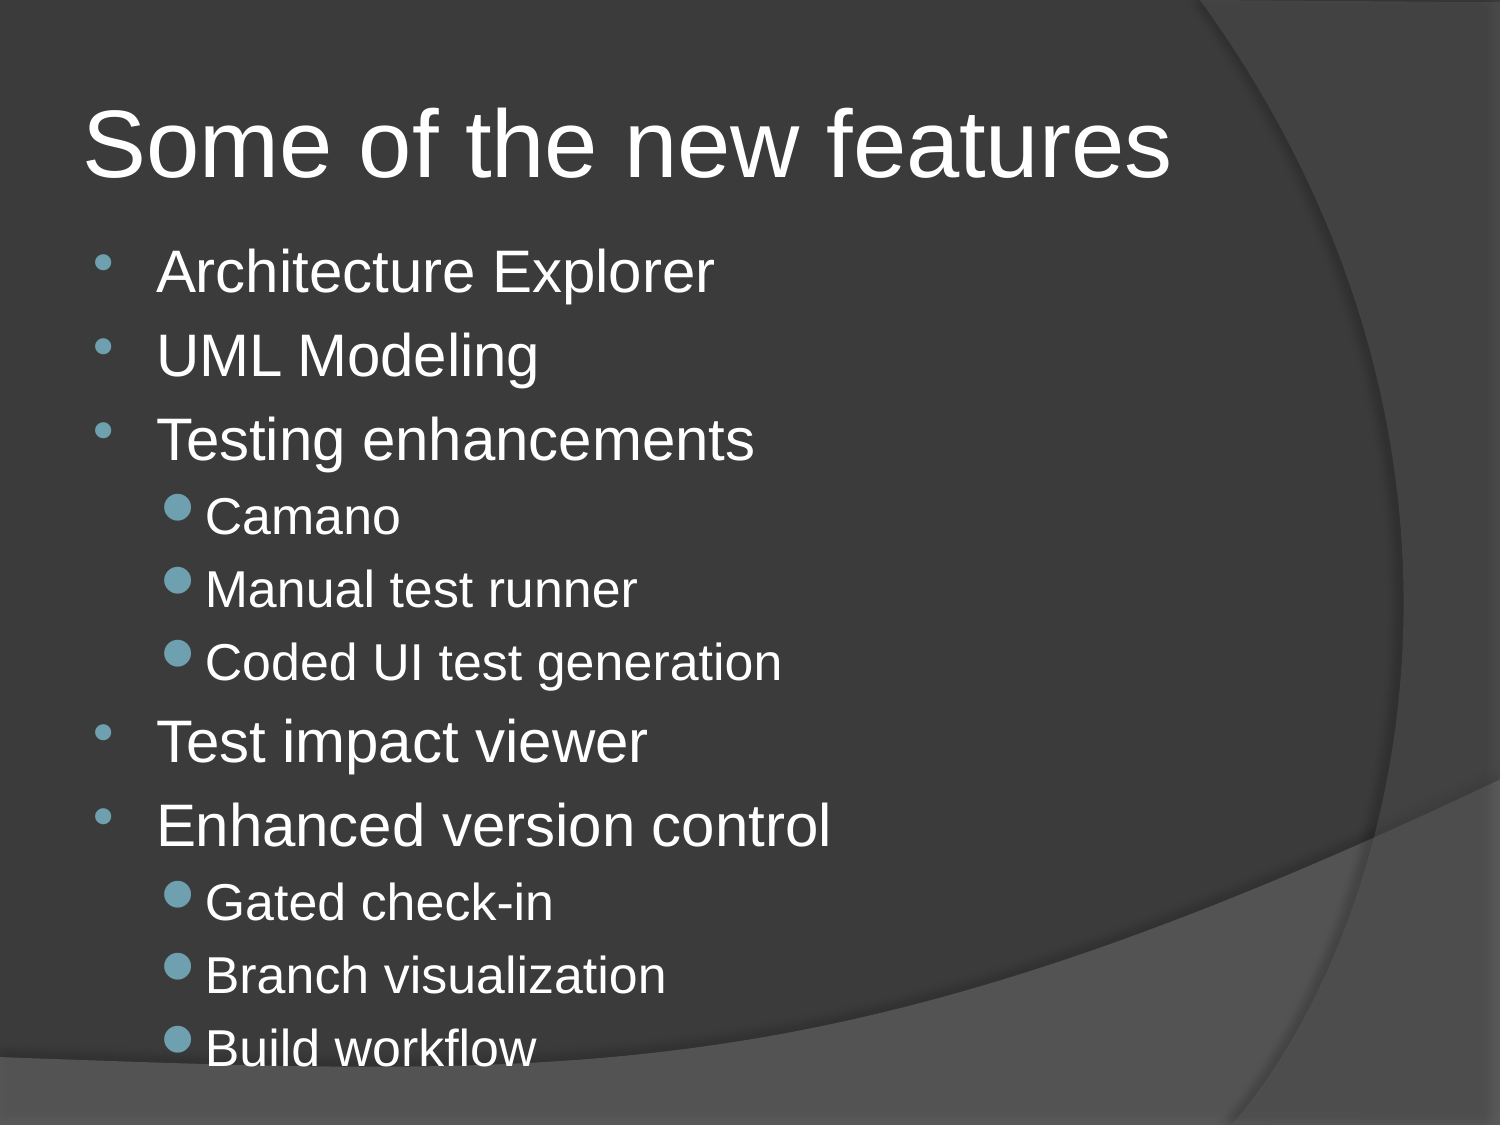

# Some of the new features
Architecture Explorer
UML Modeling
Testing enhancements
Camano
Manual test runner
Coded UI test generation
Test impact viewer
Enhanced version control
Gated check-in
Branch visualization
Build workflow